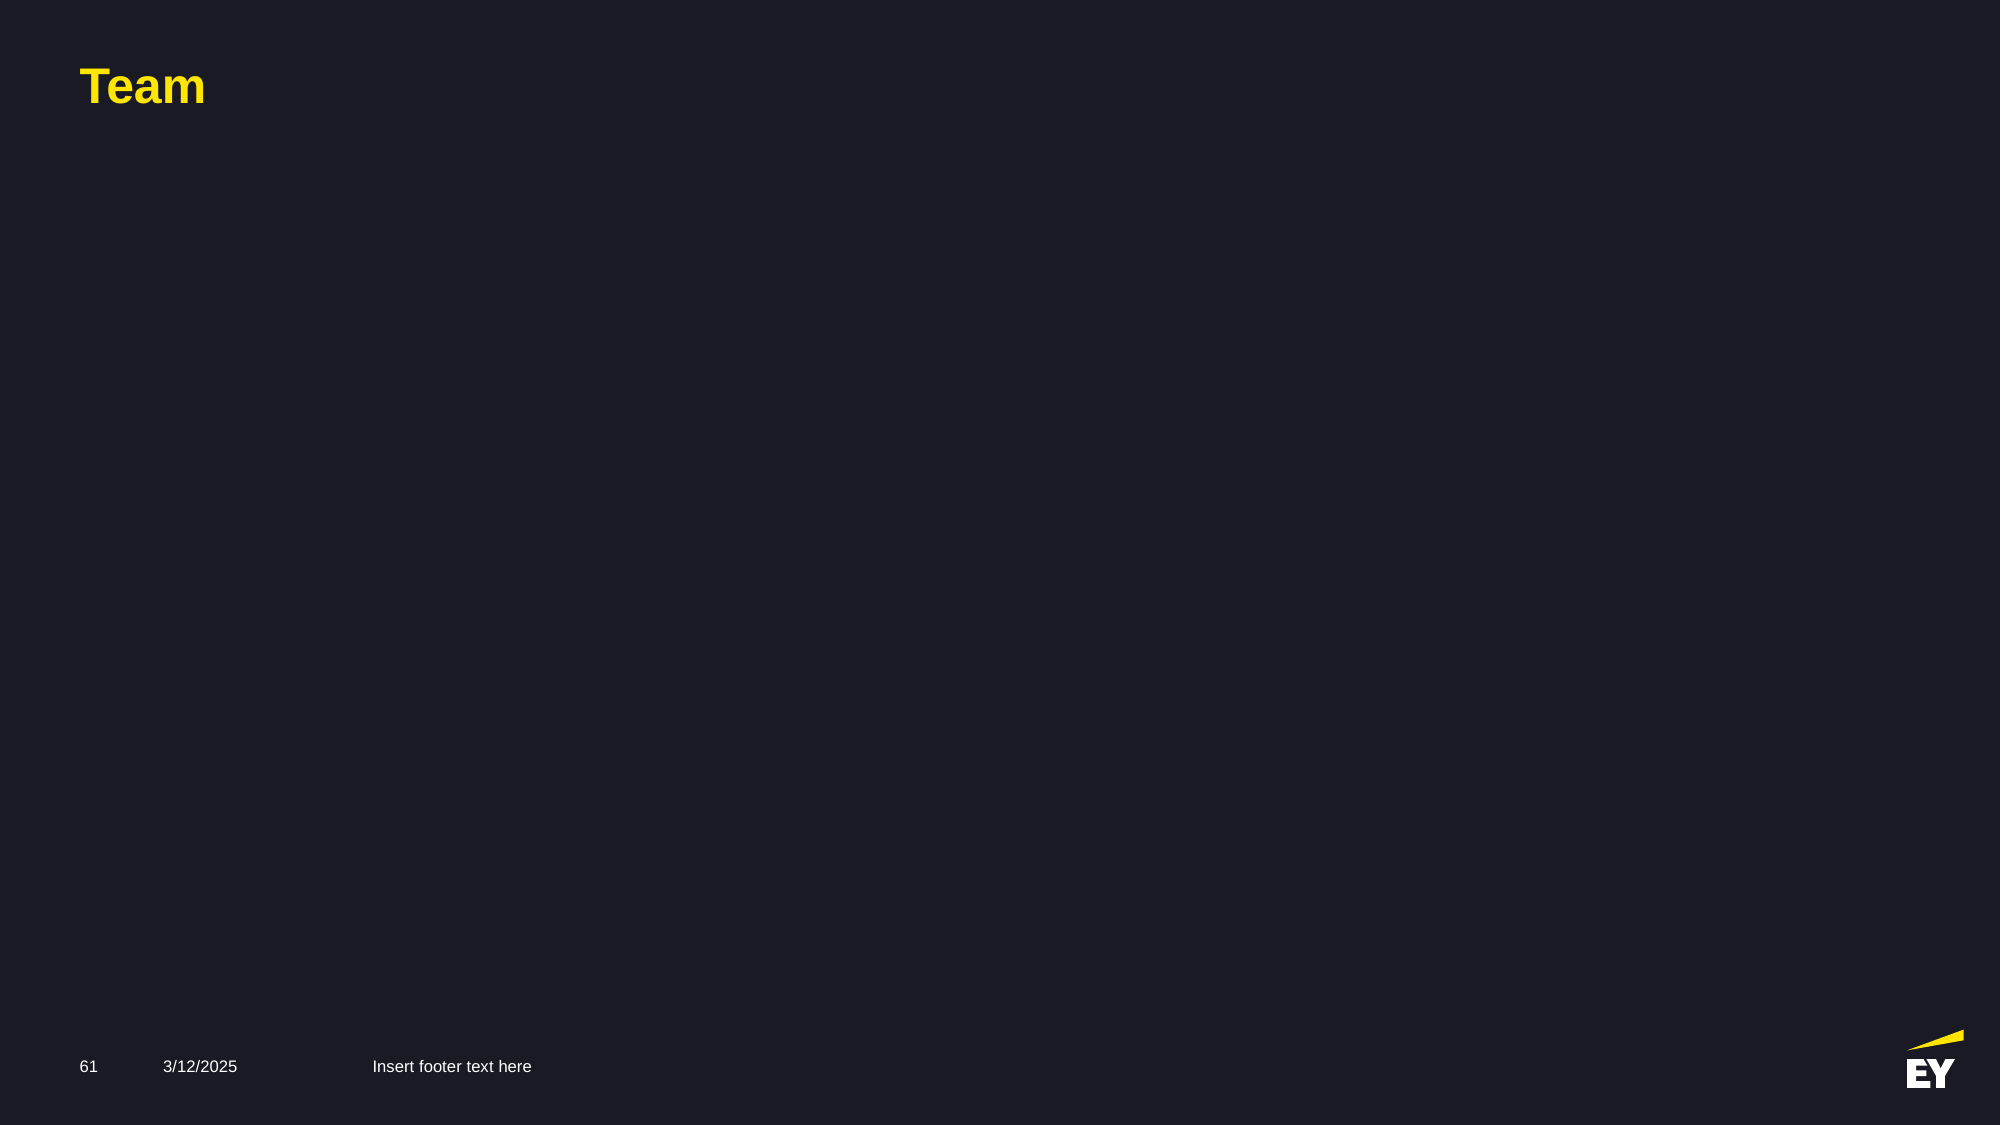

# Team

61
3/12/2025
Insert footer text here